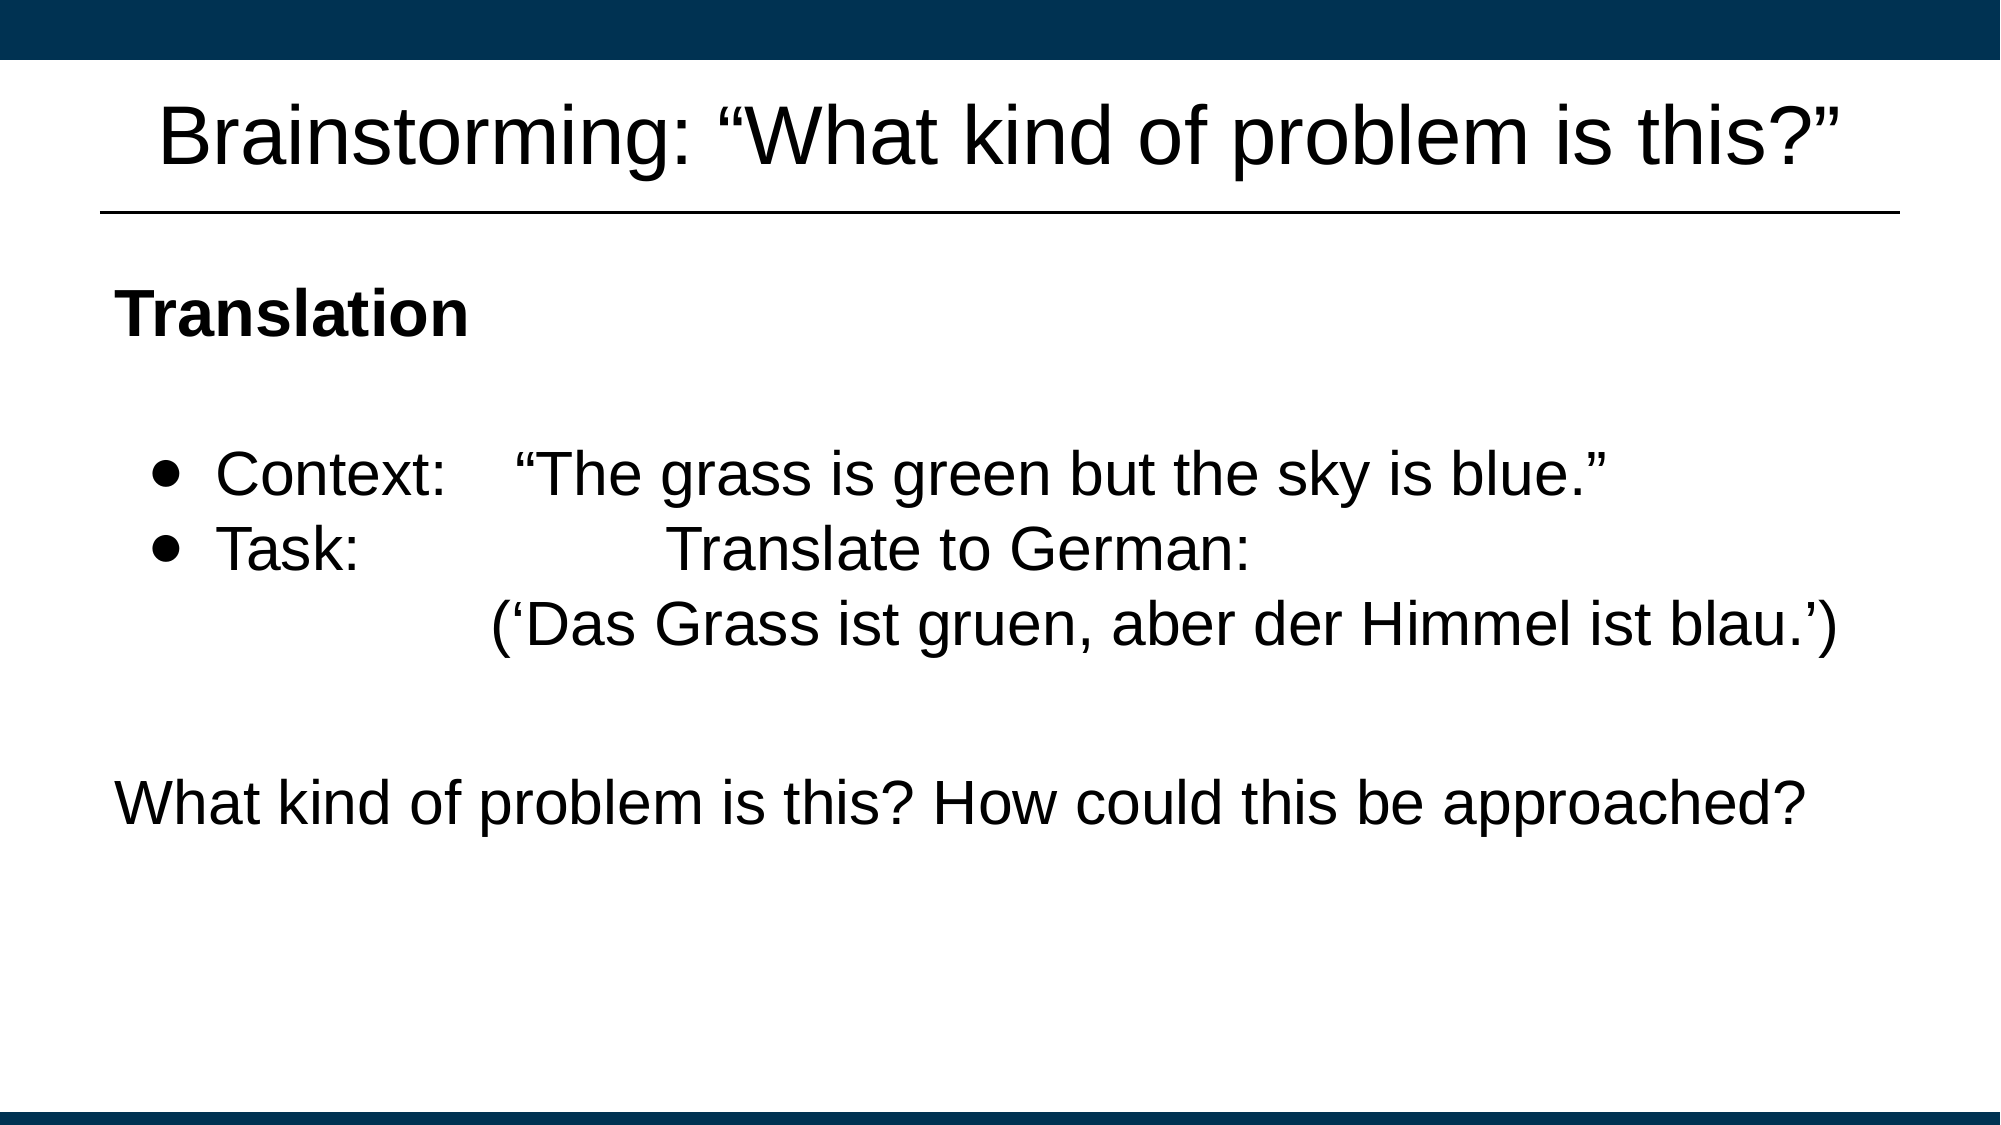

# Brainstorming: “What kind of problem is this?”
Translation

Context: 	“The grass is green but the sky is blue.”
Task: 		Translate to German:
                (‘Das Grass ist gruen, aber der Himmel ist blau.’)

What kind of problem is this? How could this be approached?